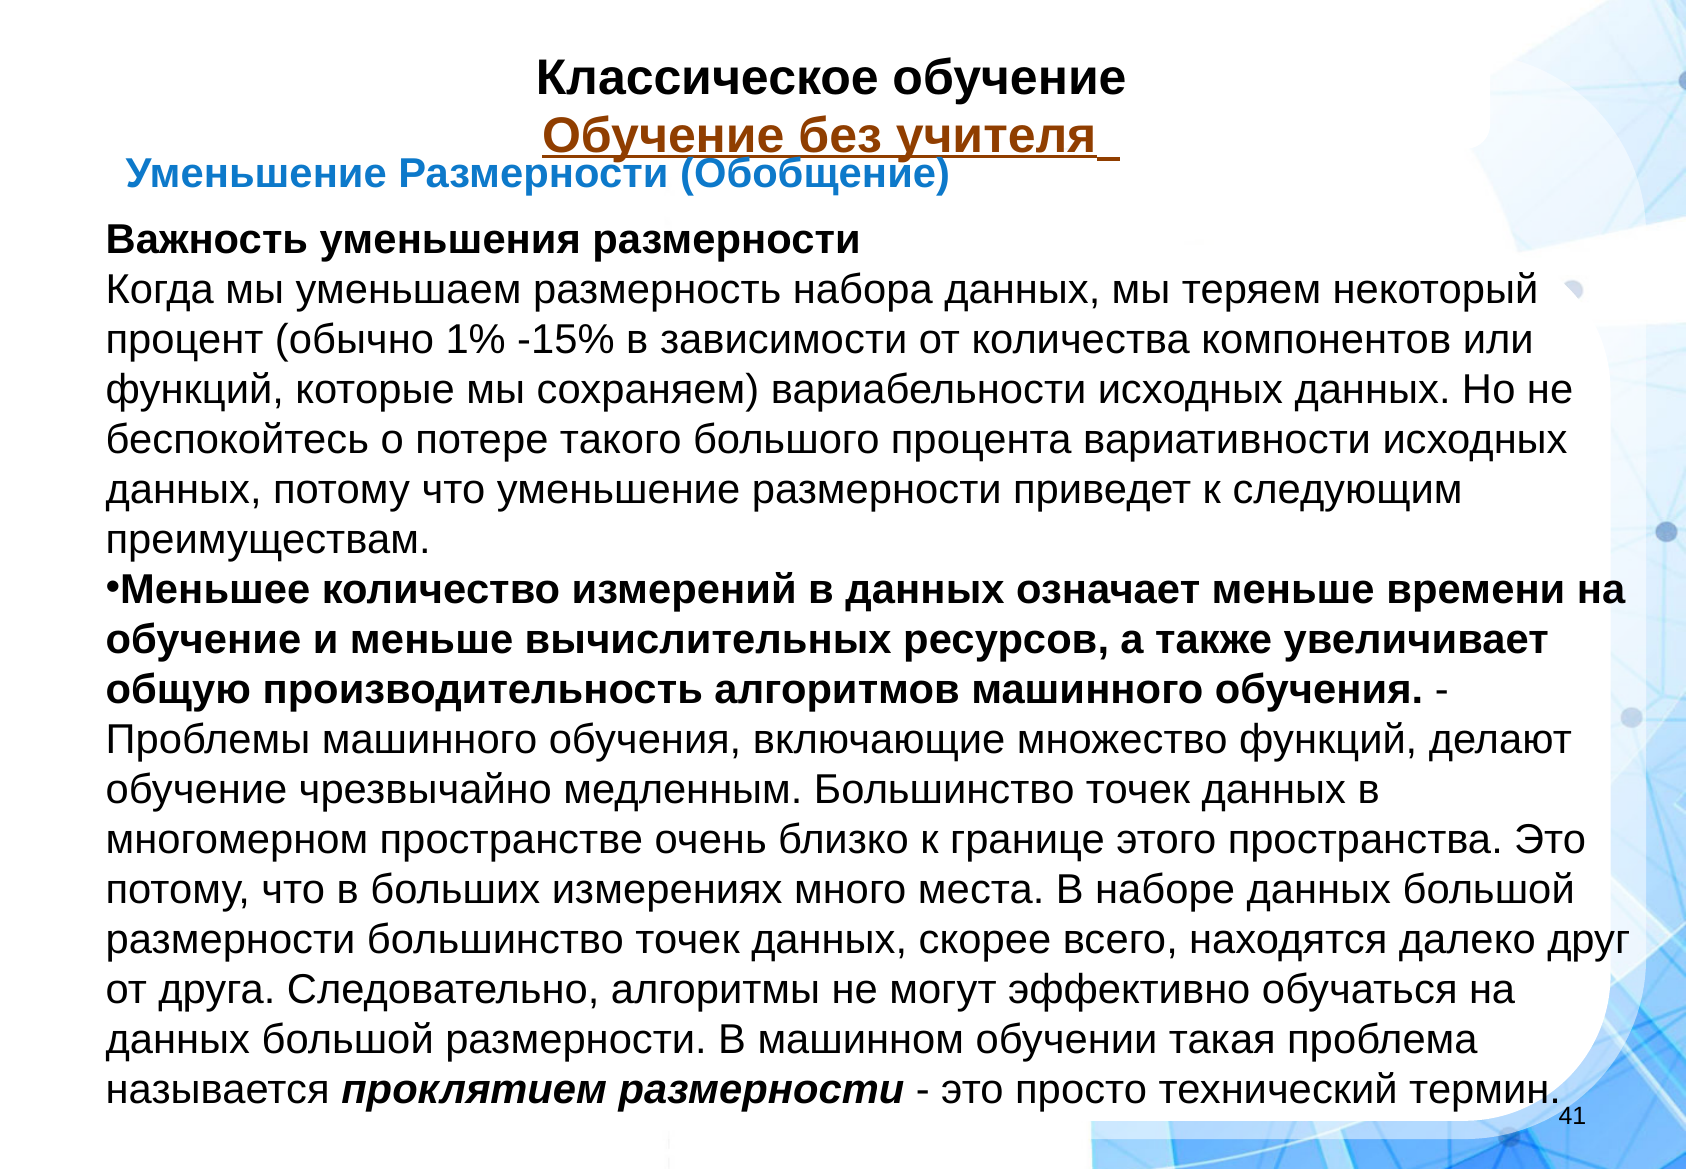

Machine Learning

Классическое обучение
Обучение без учителя

Уменьшение Размерности (Обобщение)
Важность уменьшения размерности
Когда мы уменьшаем размерность набора данных, мы теряем некоторый процент (обычно 1% -15% в зависимости от количества компонентов или функций, которые мы сохраняем) вариабельности исходных данных. Но не беспокойтесь о потере такого большого процента вариативности исходных данных, потому что уменьшение размерности приведет к следующим преимуществам.
Меньшее количество измерений в данных означает меньше времени на обучение и меньше вычислительных ресурсов, а также увеличивает общую производительность алгоритмов машинного обучения. - Проблемы машинного обучения, включающие множество функций, делают обучение чрезвычайно медленным. Большинство точек данных в многомерном пространстве очень близко к границе этого пространства. Это потому, что в больших измерениях много места. В наборе данных большой размерности большинство точек данных, скорее всего, находятся далеко друг от друга. Следовательно, алгоритмы не могут эффективно обучаться на данных большой размерности. В машинном обучении такая проблема называется проклятием размерности - это просто технический термин.

41